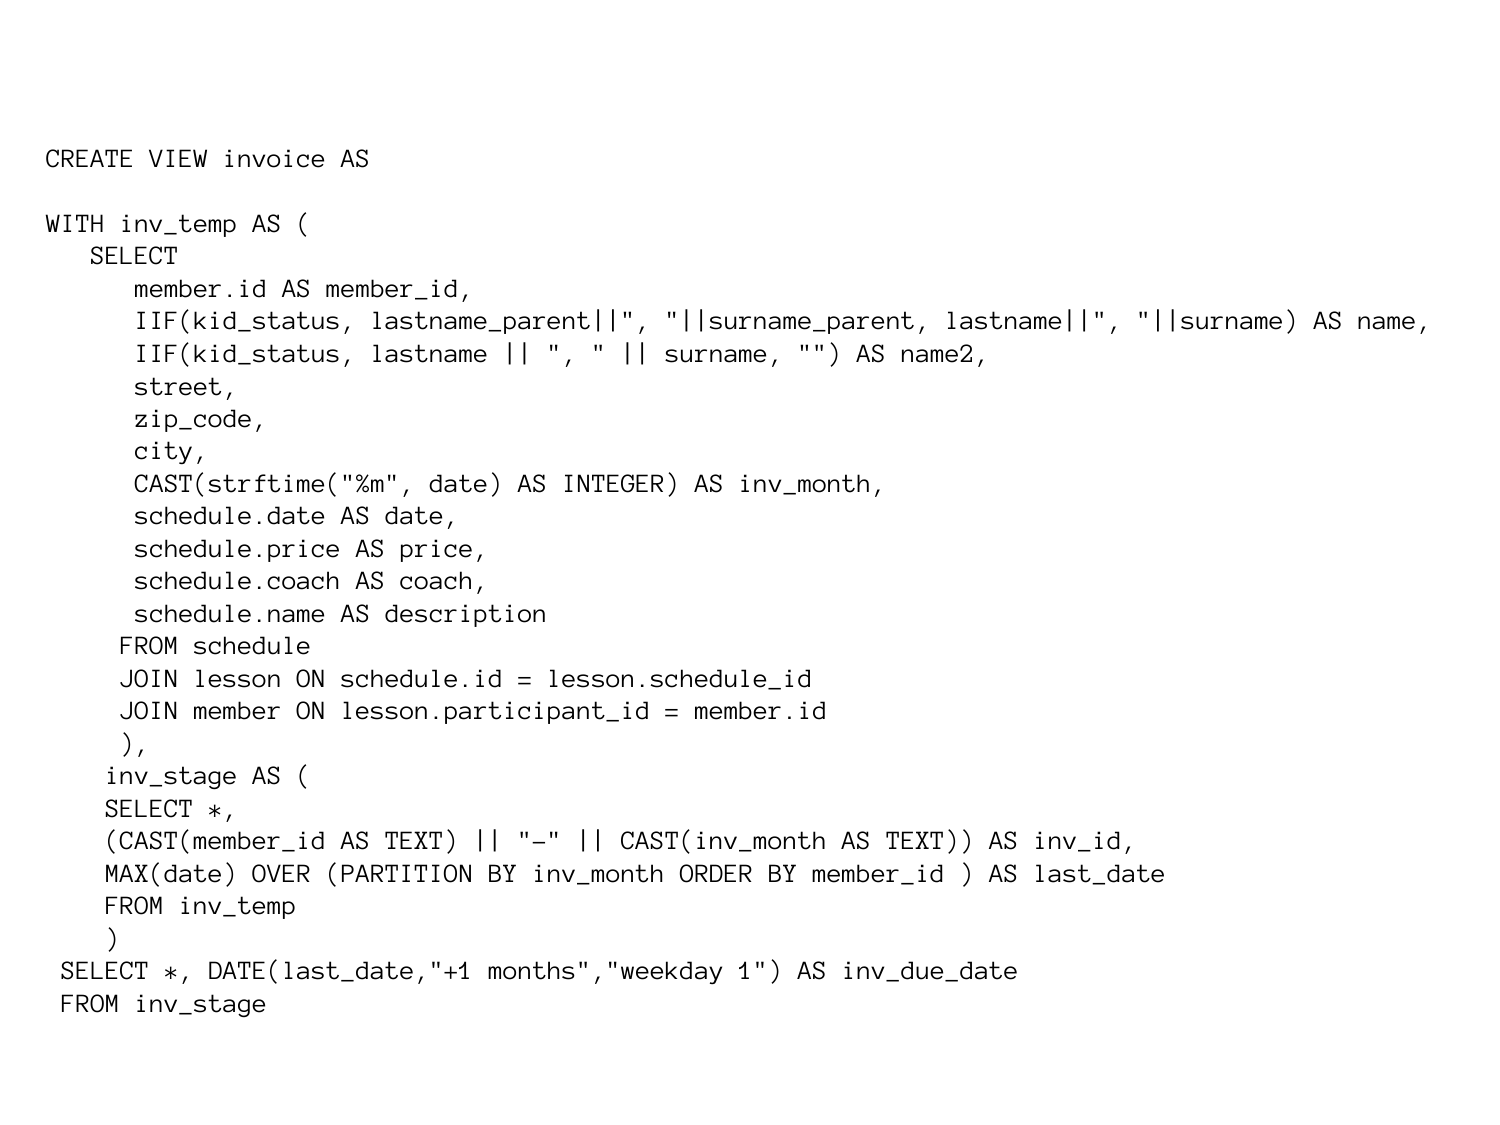

CREATE VIEW invoice AS
WITH inv_temp AS (
   SELECT
      member.id AS member_id,
      IIF(kid_status, lastname_parent||", "||surname_parent, lastname||", "||surname) AS name,
      IIF(kid_status, lastname || ", " || surname, "") AS name2,
      street,
      zip_code,
      city,
      CAST(strftime("%m", date) AS INTEGER) AS inv_month,
      schedule.date AS date,
      schedule.price AS price,
      schedule.coach AS coach,
      schedule.name AS description
     FROM schedule
     JOIN lesson ON schedule.id = lesson.schedule_id
     JOIN member ON lesson.participant_id = member.id
     ),
    inv_stage AS (
    SELECT *,
    (CAST(member_id AS TEXT) || "-" || CAST(inv_month AS TEXT)) AS inv_id,
    MAX(date) OVER (PARTITION BY inv_month ORDER BY member_id ) AS last_date
    FROM inv_temp
    )
 SELECT *, DATE(last_date,"+1 months","weekday 1") AS inv_due_date
 FROM inv_stage